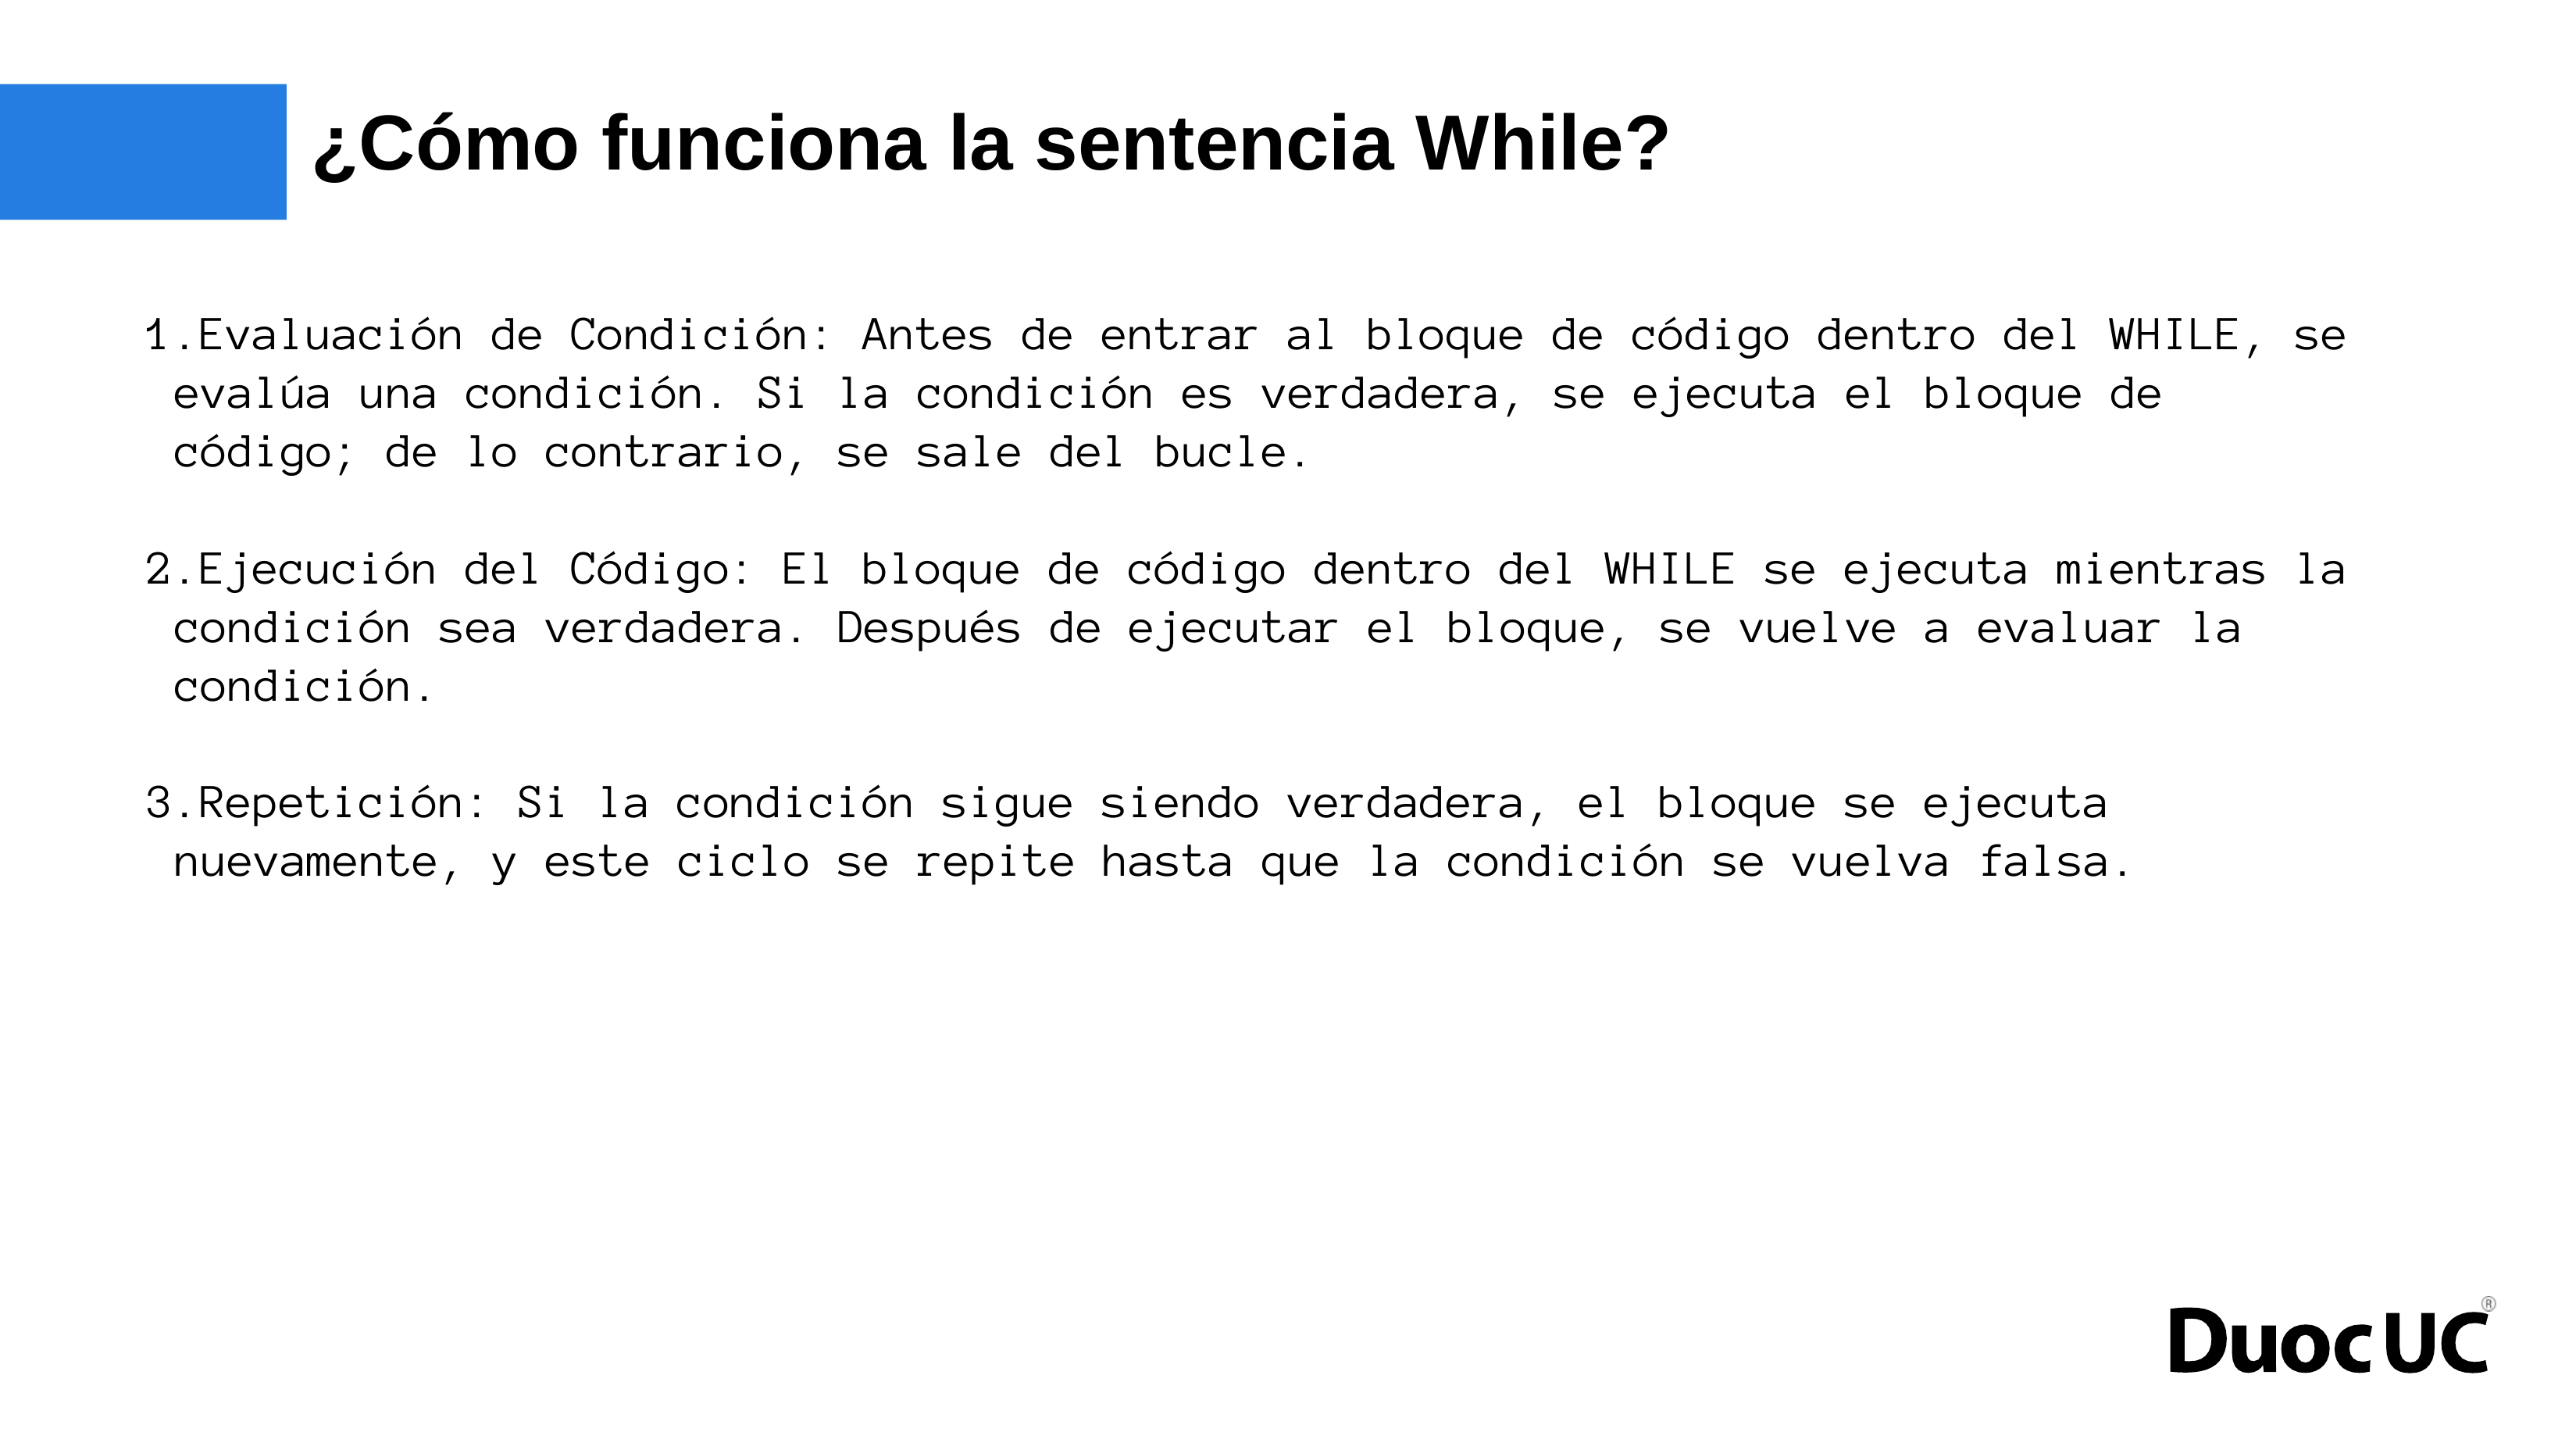

# ¿Cómo funciona la sentencia While?

Evaluación de Condición: Antes de entrar al bloque de código dentro del WHILE, se evalúa una condición. Si la condición es verdadera, se ejecuta el bloque de código; de lo contrario, se sale del bucle.

Ejecución del Código: El bloque de código dentro del WHILE se ejecuta mientras la condición sea verdadera. Después de ejecutar el bloque, se vuelve a evaluar la condición.

Repetición: Si la condición sigue siendo verdadera, el bloque se ejecuta nuevamente, y este ciclo se repite hasta que la condición se vuelva falsa.